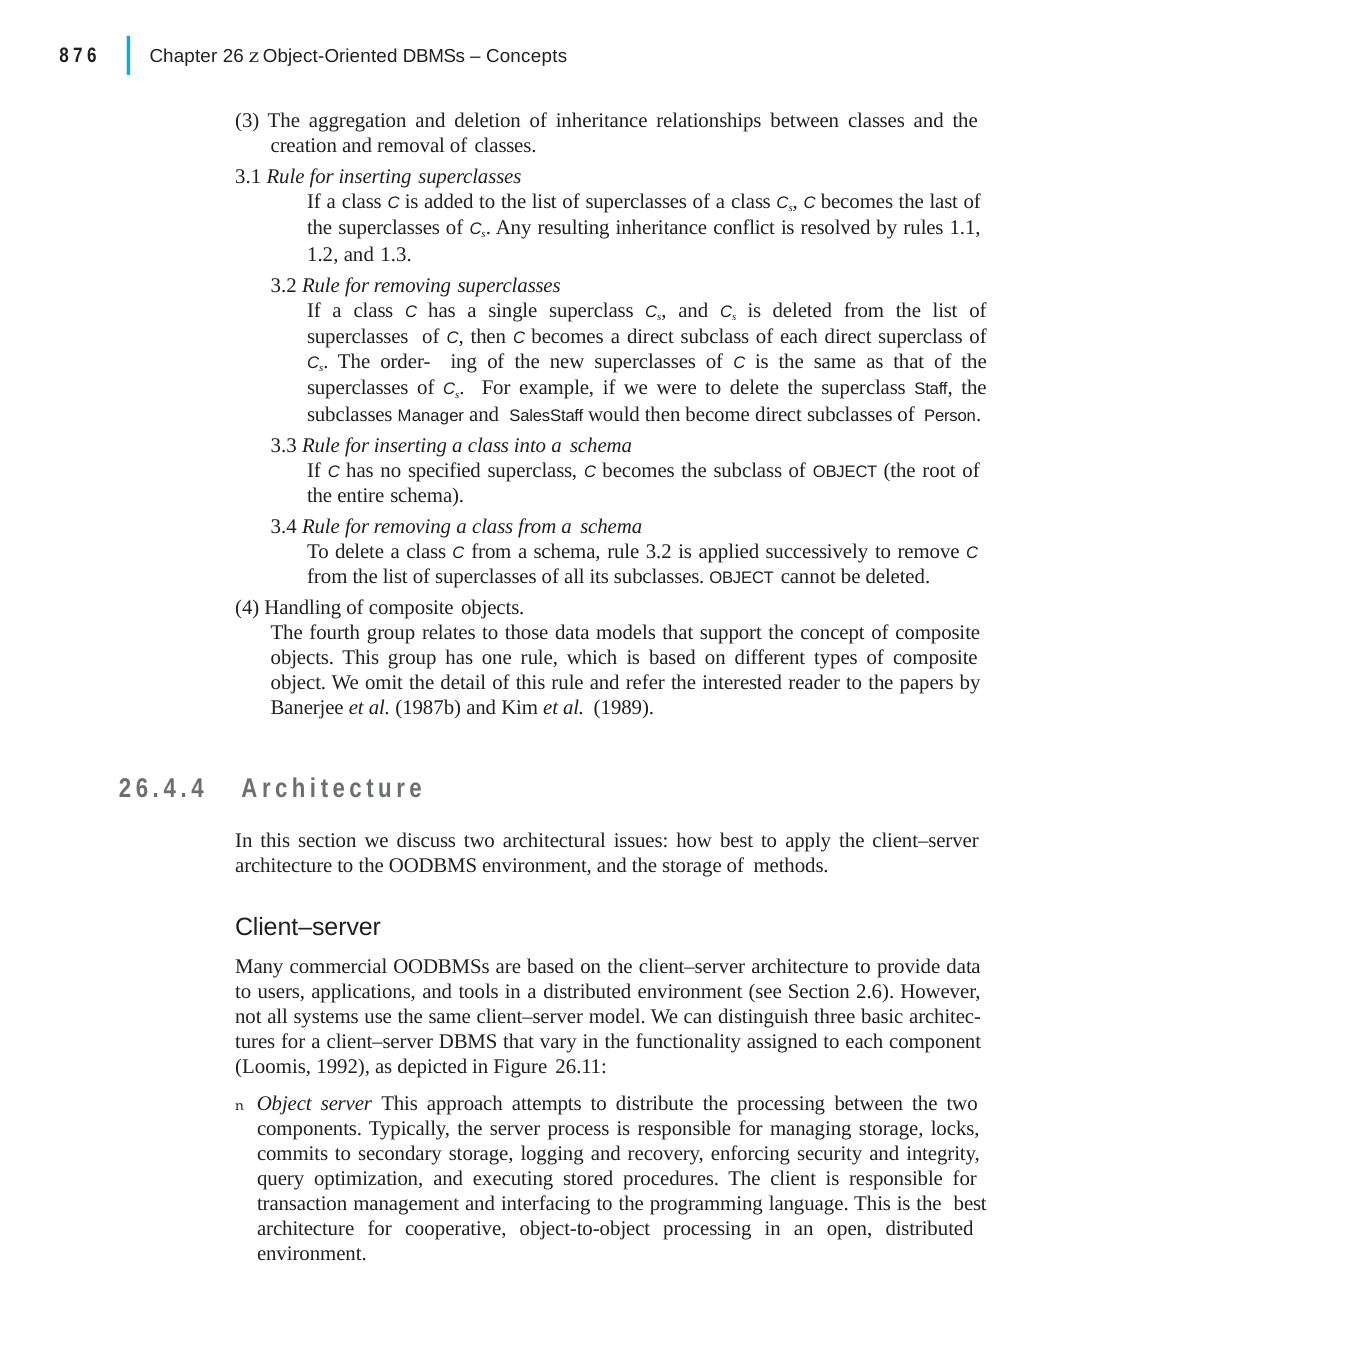

|
876
Chapter 26 z Object-Oriented DBMSs – Concepts
(3) The aggregation and deletion of inheritance relationships between classes and the  creation and removal of classes.
3.1 Rule for inserting superclasses
If a class C is added to the list of superclasses of a class Cs, C becomes the last of  the superclasses of Cs. Any resulting inheritance conflict is resolved by rules 1.1,  1.2, and 1.3.
3.2 Rule for removing superclasses
If a class C has a single superclass Cs, and Cs is deleted from the list of superclasses  of C, then C becomes a direct subclass of each direct superclass of Cs. The order-  ing of the new superclasses of C is the same as that of the superclasses of Cs.  For example, if we were to delete the superclass Staff, the subclasses Manager and  SalesStaff would then become direct subclasses of Person.
3.3 Rule for inserting a class into a schema
If C has no specified superclass, C becomes the subclass of OBJECT (the root of  the entire schema).
3.4 Rule for removing a class from a schema
To delete a class C from a schema, rule 3.2 is applied successively to remove C
from the list of superclasses of all its subclasses. OBJECT cannot be deleted.
(4) Handling of composite objects.
The fourth group relates to those data models that support the concept of composite  objects. This group has one rule, which is based on different types of composite  object. We omit the detail of this rule and refer the interested reader to the papers by  Banerjee et al. (1987b) and Kim et al. (1989).

26.4.4	Architecture
In this section we discuss two architectural issues: how best to apply the client–server  architecture to the OODBMS environment, and the storage of methods.

Client–server
Many commercial OODBMSs are based on the client–server architecture to provide data  to users, applications, and tools in a distributed environment (see Section 2.6). However,  not all systems use the same client–server model. We can distinguish three basic architec-  tures for a client–server DBMS that vary in the functionality assigned to each component  (Loomis, 1992), as depicted in Figure 26.11:
n Object server This approach attempts to distribute the processing between the two  components. Typically, the server process is responsible for managing storage, locks,  commits to secondary storage, logging and recovery, enforcing security and integrity,  query optimization, and executing stored procedures. The client is responsible for  transaction management and interfacing to the programming language. This is the  best architecture for cooperative, object-to-object processing in an open, distributed  environment.